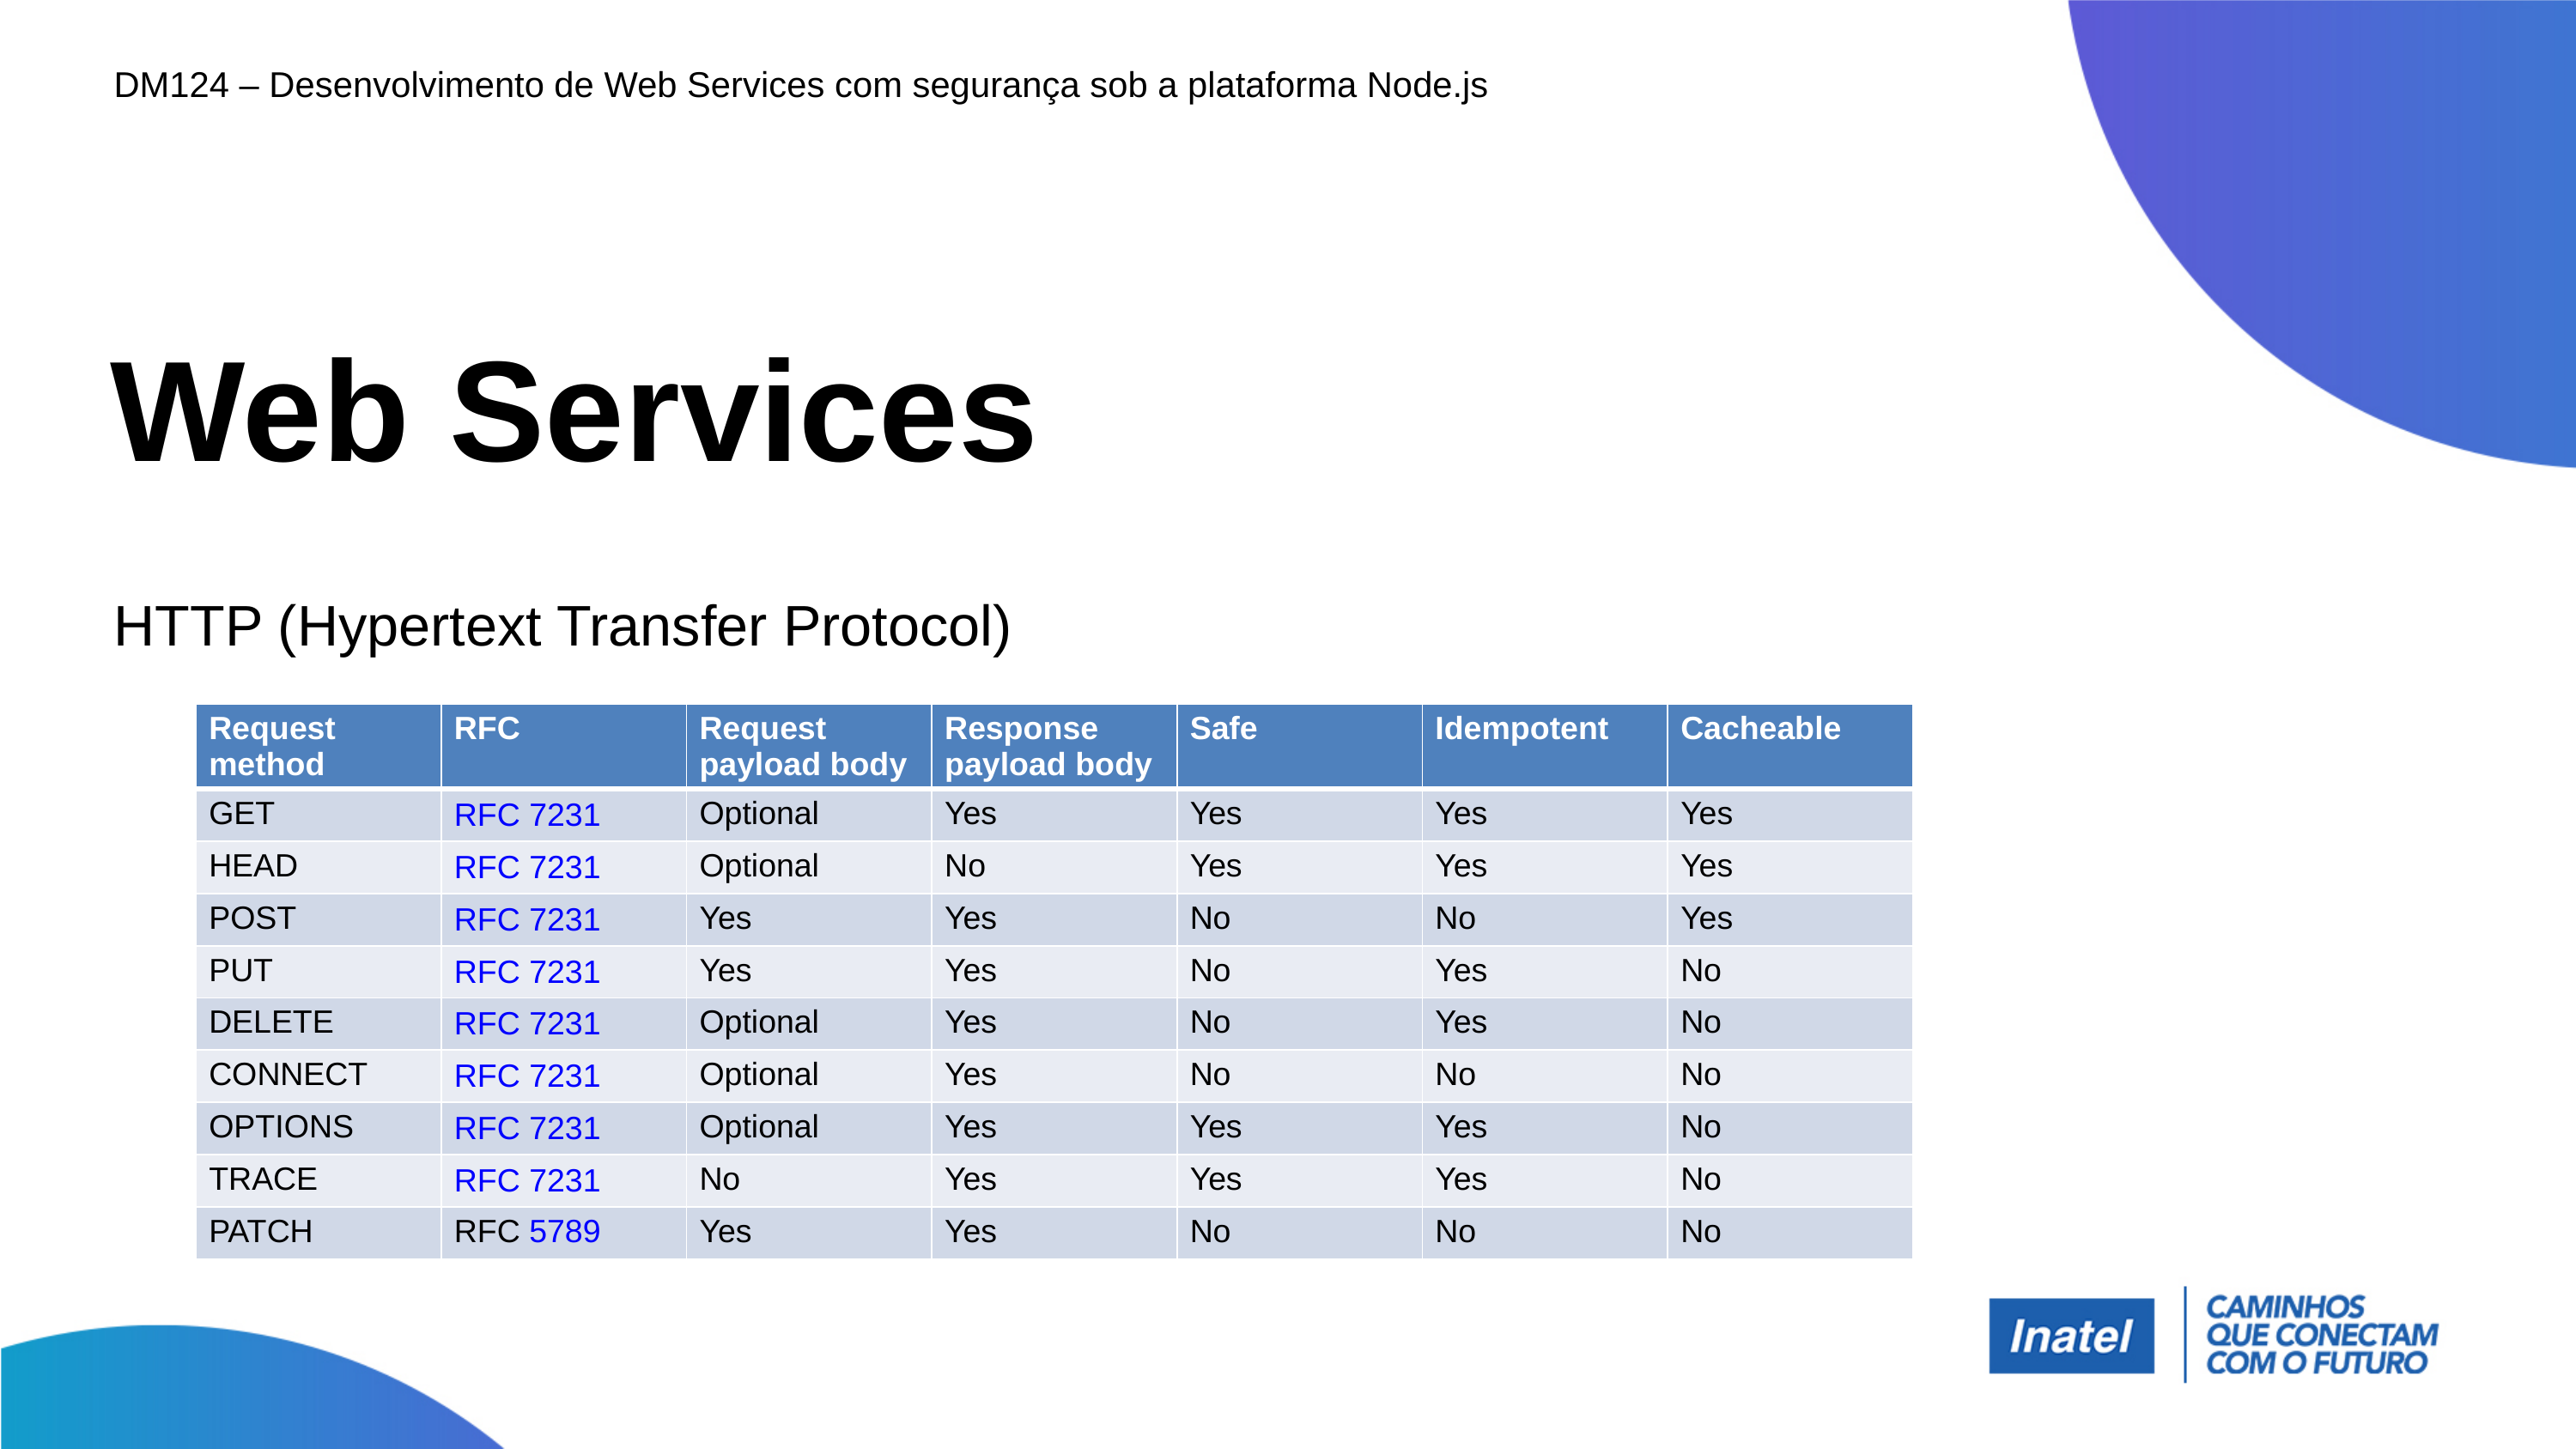

DM124 – Desenvolvimento de Web Services com segurança sob a plataforma Node.js
# Web Services
HTTP (Hypertext Transfer Protocol)

| Request method | RFC | Request payload body | Response payload body | Safe | Idempotent | Cacheable |
| --- | --- | --- | --- | --- | --- | --- |
| GET | RFC 7231 | Optional | Yes | Yes | Yes | Yes |
| HEAD | RFC 7231 | Optional | No | Yes | Yes | Yes |
| POST | RFC 7231 | Yes | Yes | No | No | Yes |
| PUT | RFC 7231 | Yes | Yes | No | Yes | No |
| DELETE | RFC 7231 | Optional | Yes | No | Yes | No |
| CONNECT | RFC 7231 | Optional | Yes | No | No | No |
| OPTIONS | RFC 7231 | Optional | Yes | Yes | Yes | No |
| TRACE | RFC 7231 | No | Yes | Yes | Yes | No |
| PATCH | RFC 5789 | Yes | Yes | No | No | No |